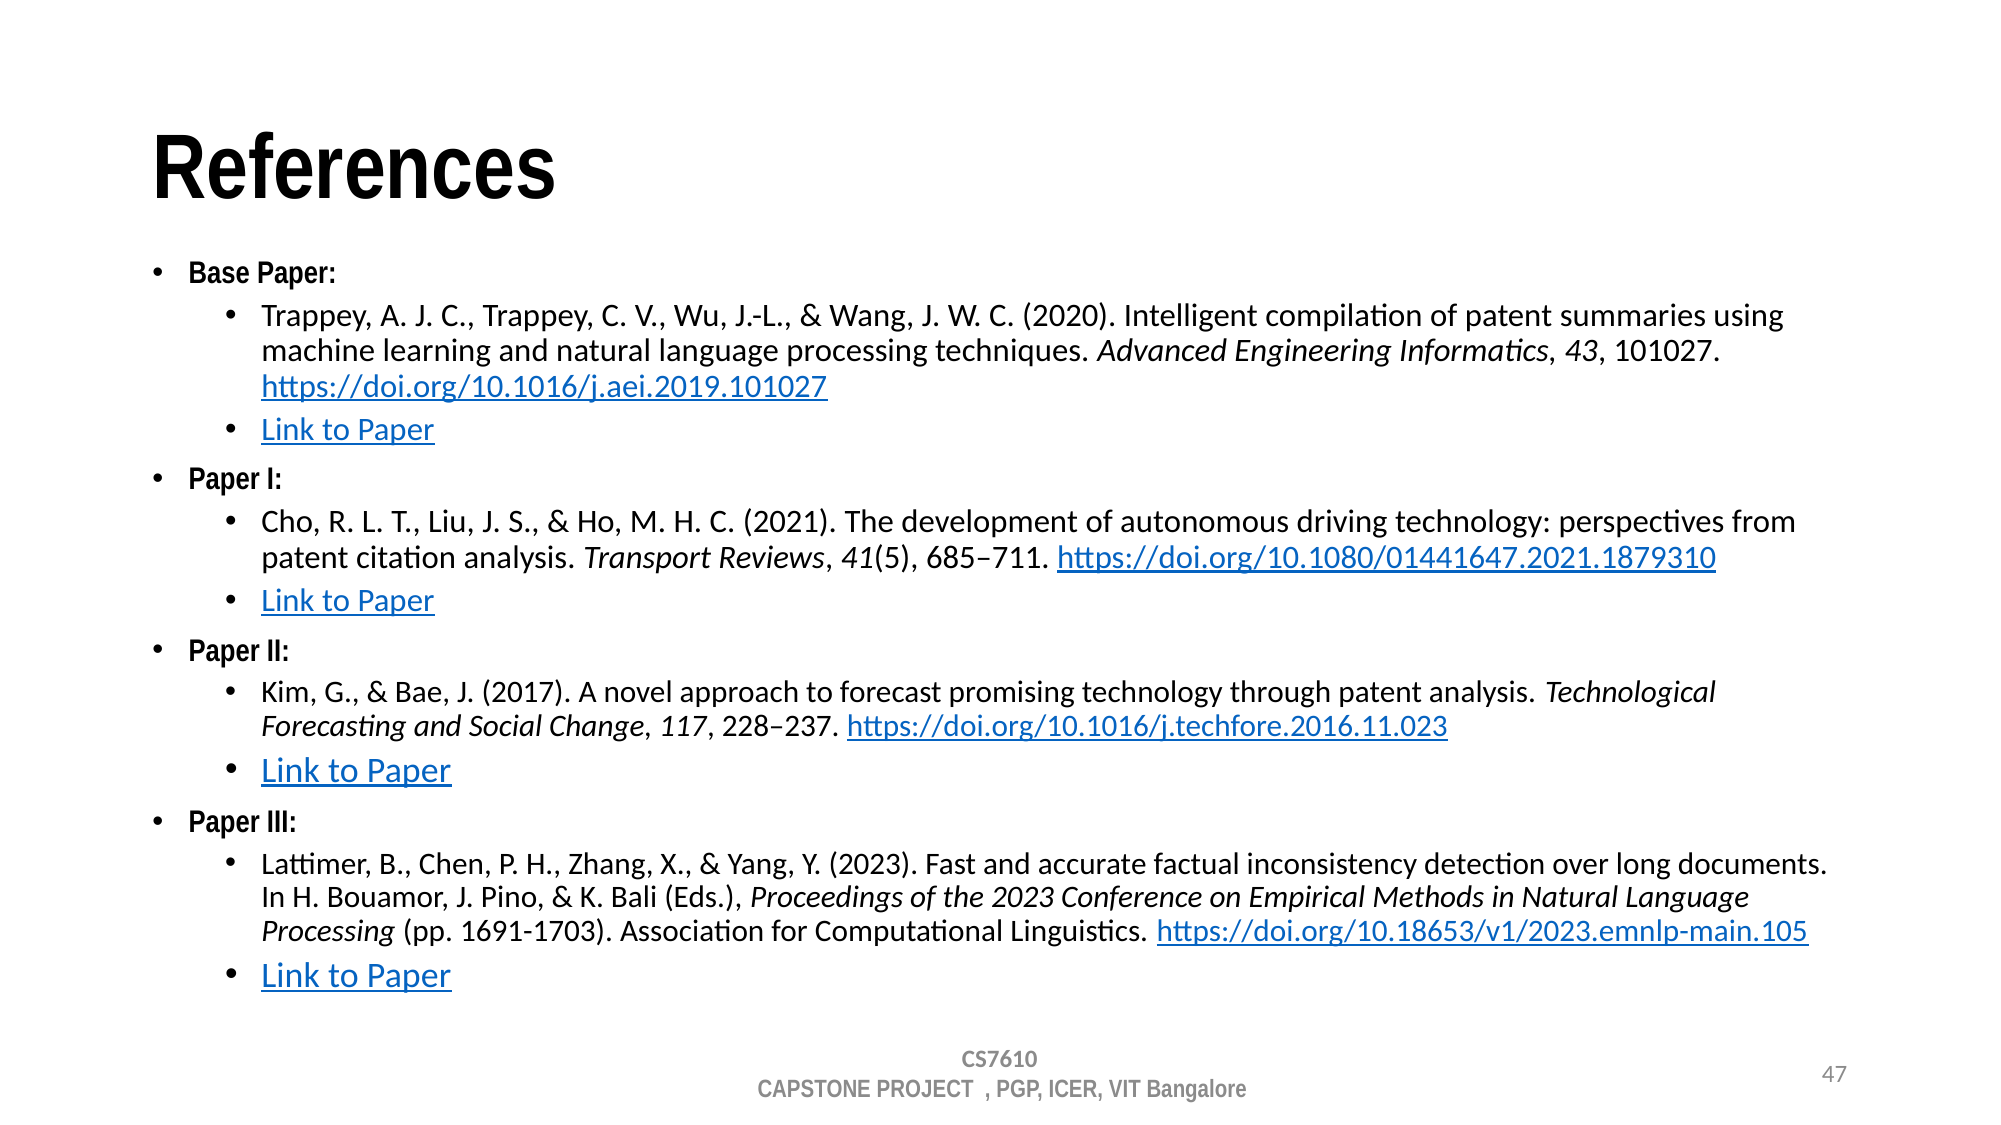

# References
Base Paper:
Trappey, A. J. C., Trappey, C. V., Wu, J.-L., & Wang, J. W. C. (2020). Intelligent compilation of patent summaries using machine learning and natural language processing techniques. Advanced Engineering Informatics, 43, 101027. https://doi.org/10.1016/j.aei.2019.101027
Link to Paper
Paper I:
Cho, R. L. T., Liu, J. S., & Ho, M. H. C. (2021). The development of autonomous driving technology: perspectives from patent citation analysis. Transport Reviews, 41(5), 685–711. https://doi.org/10.1080/01441647.2021.1879310
Link to Paper
Paper II:
Kim, G., & Bae, J. (2017). A novel approach to forecast promising technology through patent analysis. Technological Forecasting and Social Change, 117, 228–237. https://doi.org/10.1016/j.techfore.2016.11.023
Link to Paper
Paper III:
Lattimer, B., Chen, P. H., Zhang, X., & Yang, Y. (2023). Fast and accurate factual inconsistency detection over long documents. In H. Bouamor, J. Pino, & K. Bali (Eds.), Proceedings of the 2023 Conference on Empirical Methods in Natural Language Processing (pp. 1691-1703). Association for Computational Linguistics. https://doi.org/10.18653/v1/2023.emnlp-main.105
Link to Paper
CS7610
 CAPSTONE PROJECT  , PGP, ICER, VIT Bangalore
47